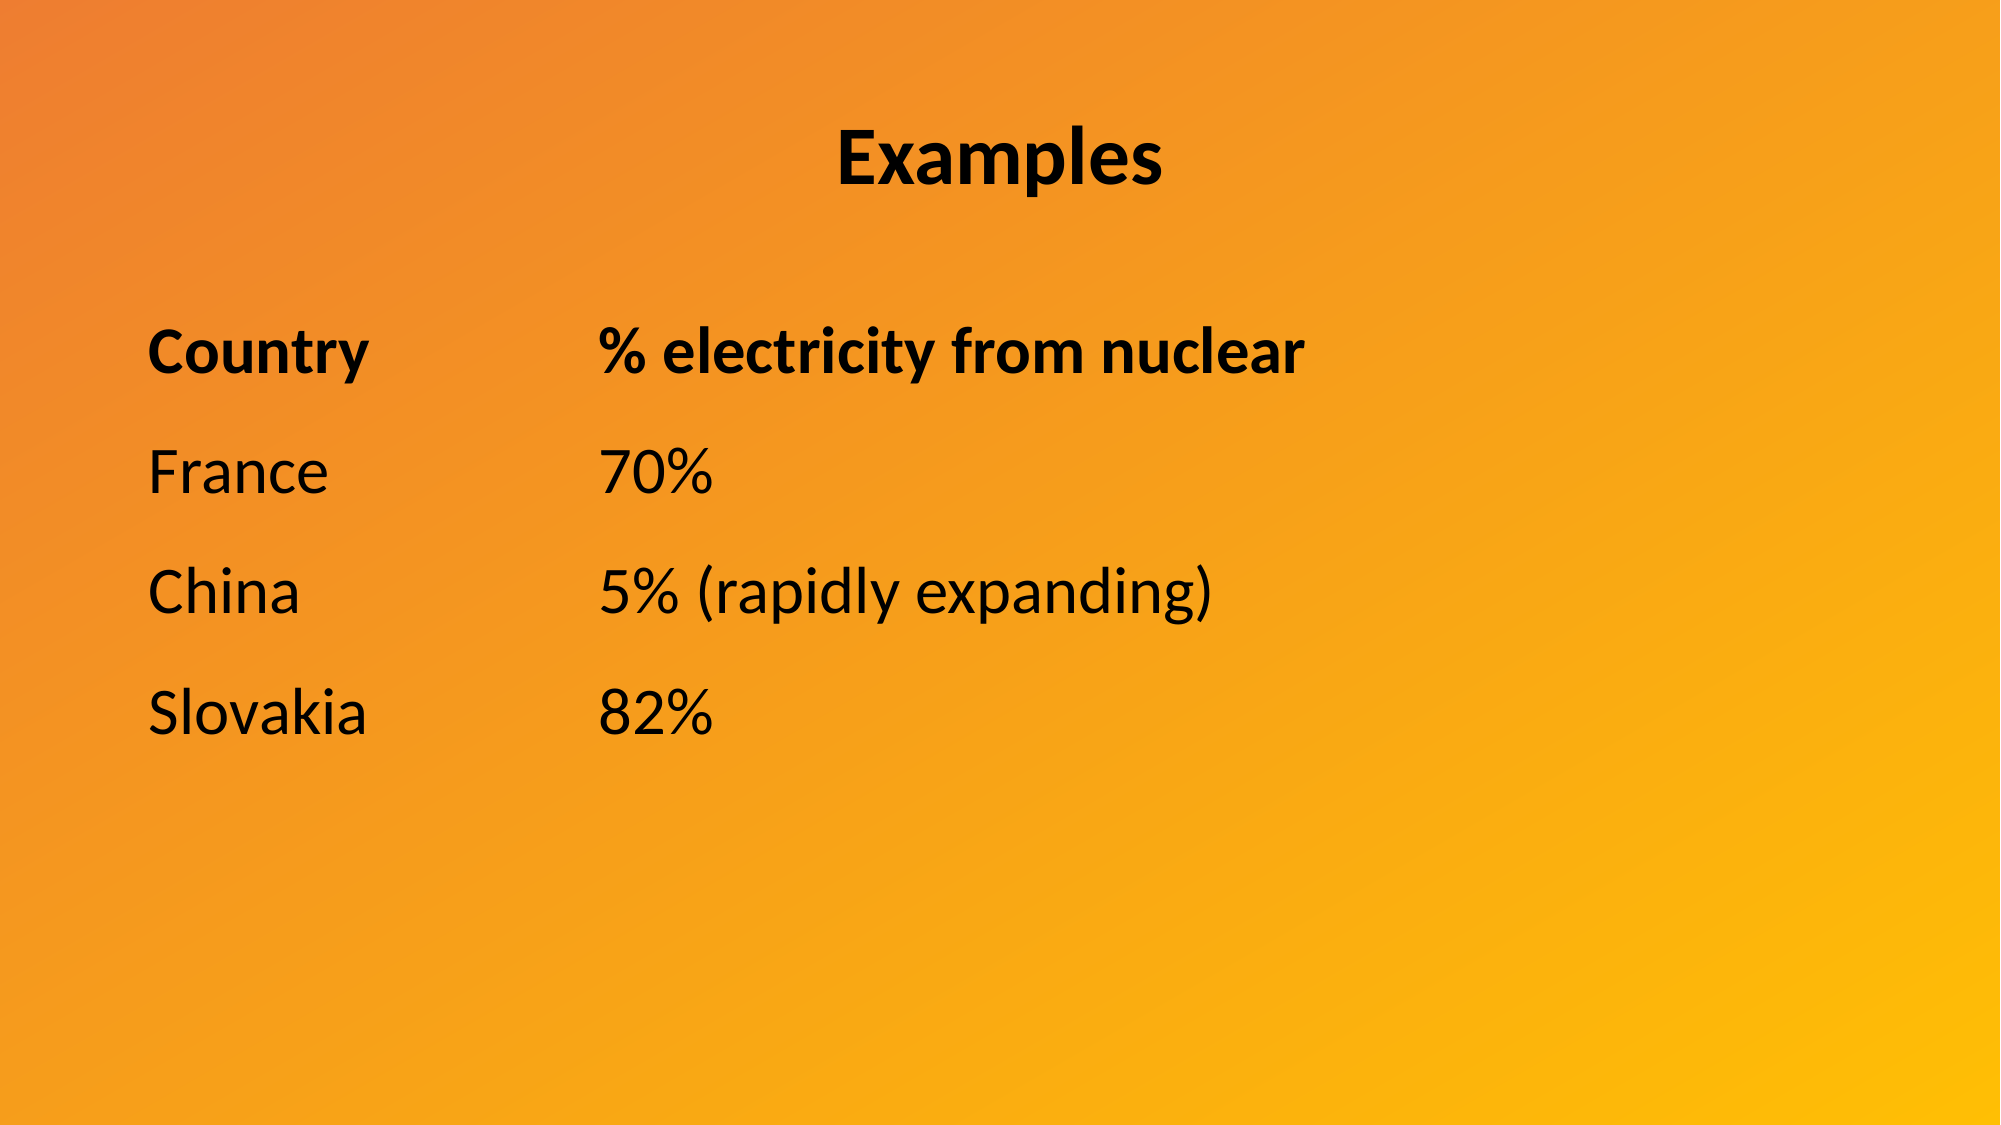

# Examples
Country		% electricity from nuclear
France		70%
China		5% (rapidly expanding)
Slovakia		82%